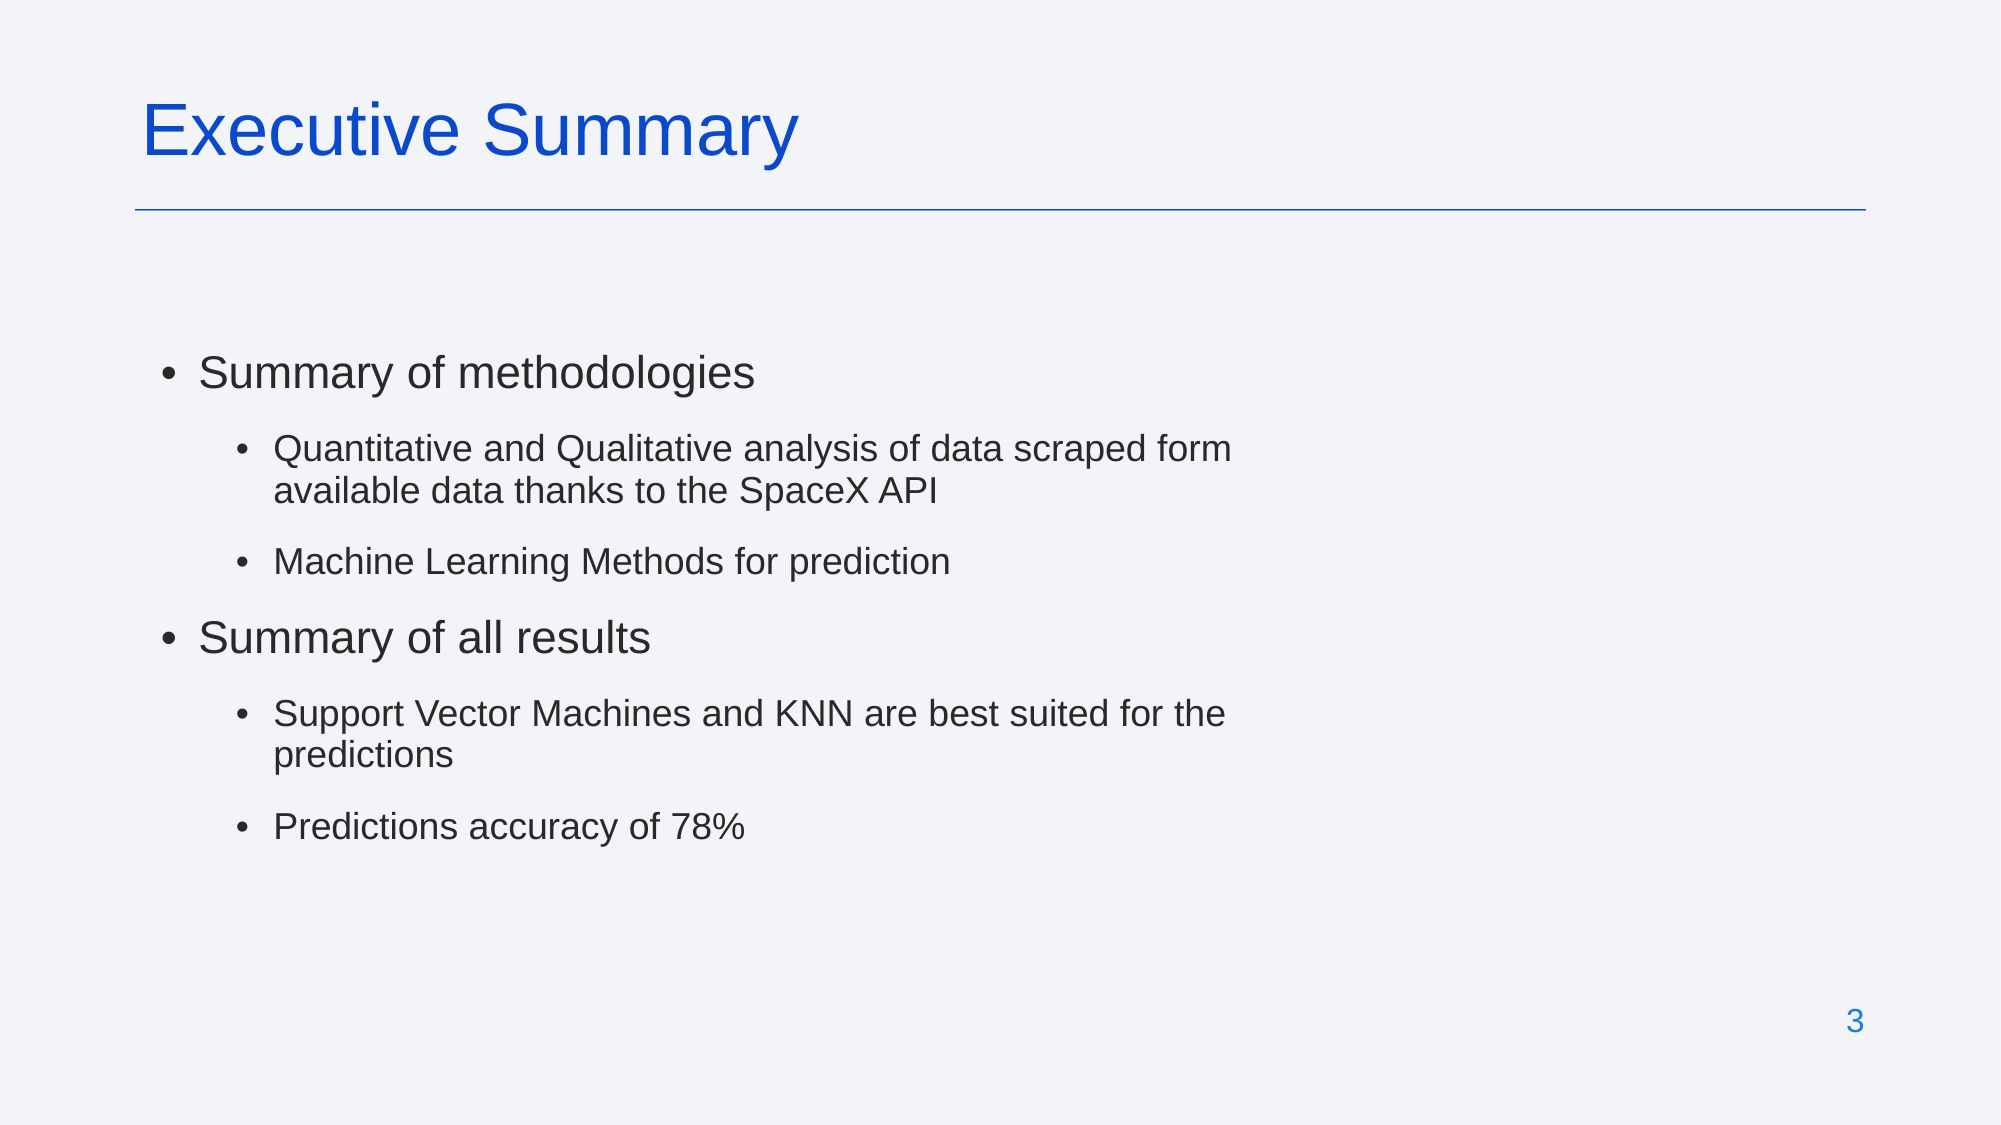

Executive Summary
Summary of methodologies
Quantitative and Qualitative analysis of data scraped form available data thanks to the SpaceX API
Machine Learning Methods for prediction
Summary of all results
Support Vector Machines and KNN are best suited for the predictions
Predictions accuracy of 78%

3